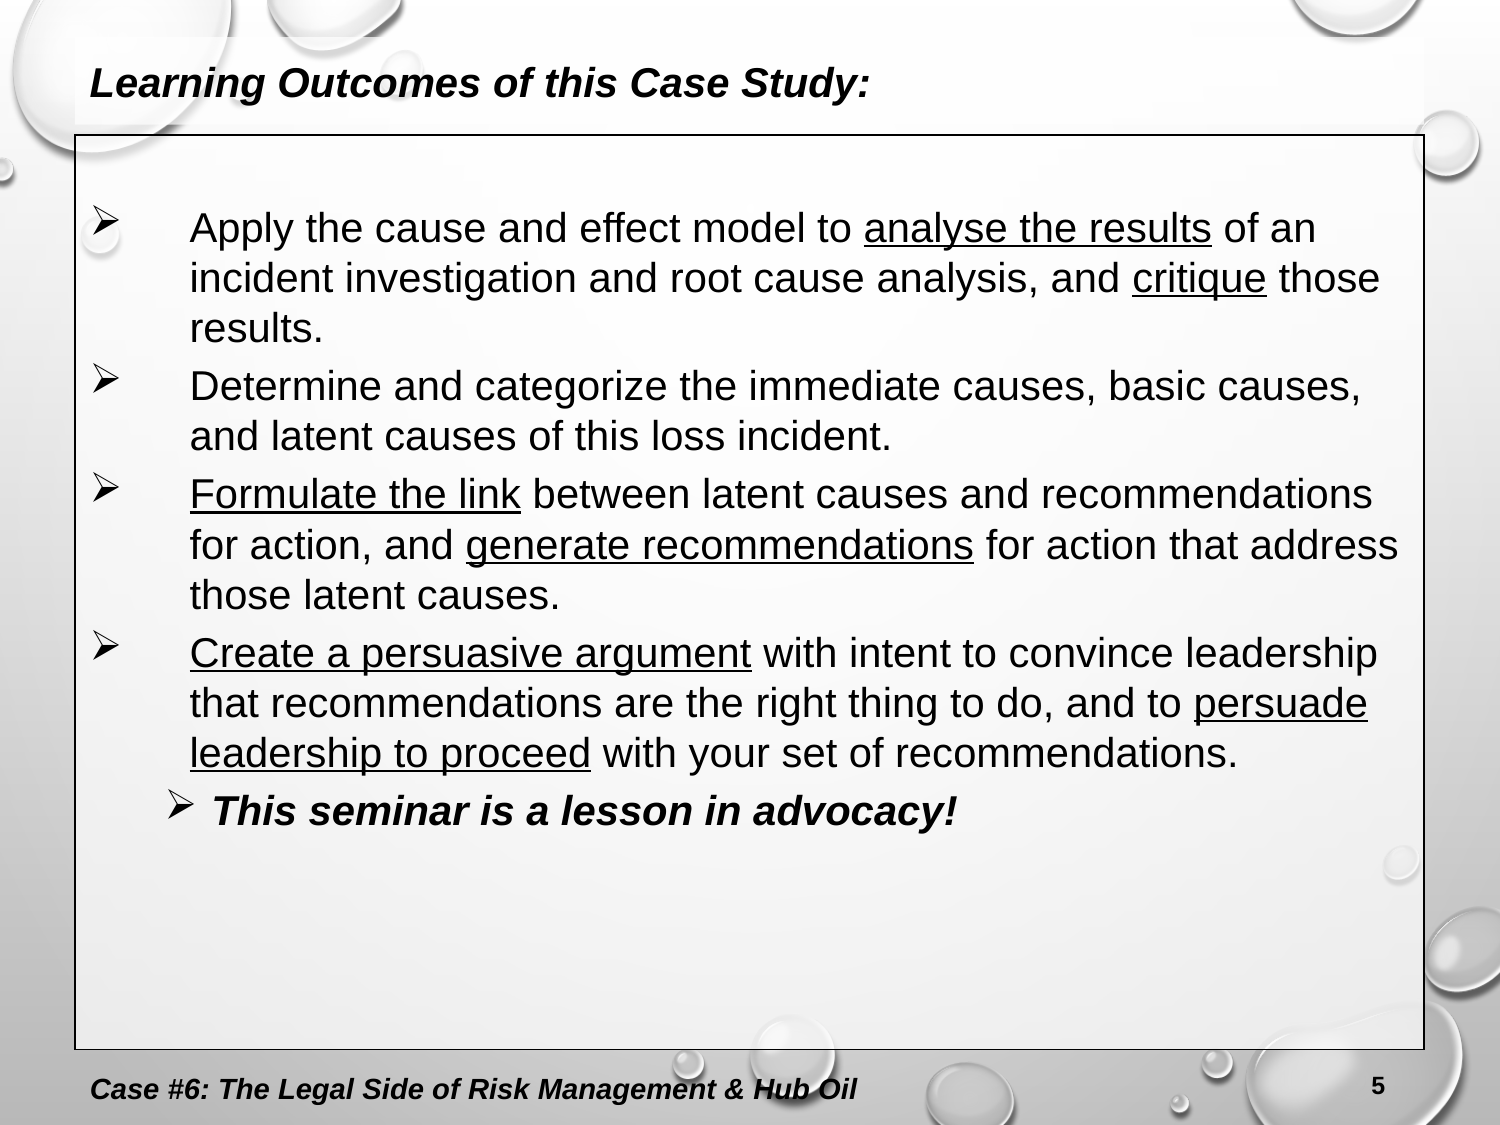

Learning Outcomes of this Case Study:

Apply the cause and effect model to analyse the results of an incident investigation and root cause analysis, and critique those results.
Determine and categorize the immediate causes, basic causes, and latent causes of this loss incident.
Formulate the link between latent causes and recommendations for action, and generate recommendations for action that address those latent causes.
Create a persuasive argument with intent to convince leadership that recommendations are the right thing to do, and to persuade leadership to proceed with your set of recommendations.
This seminar is a lesson in advocacy!

Case #6: The Legal Side of Risk Management & Hub Oil
5